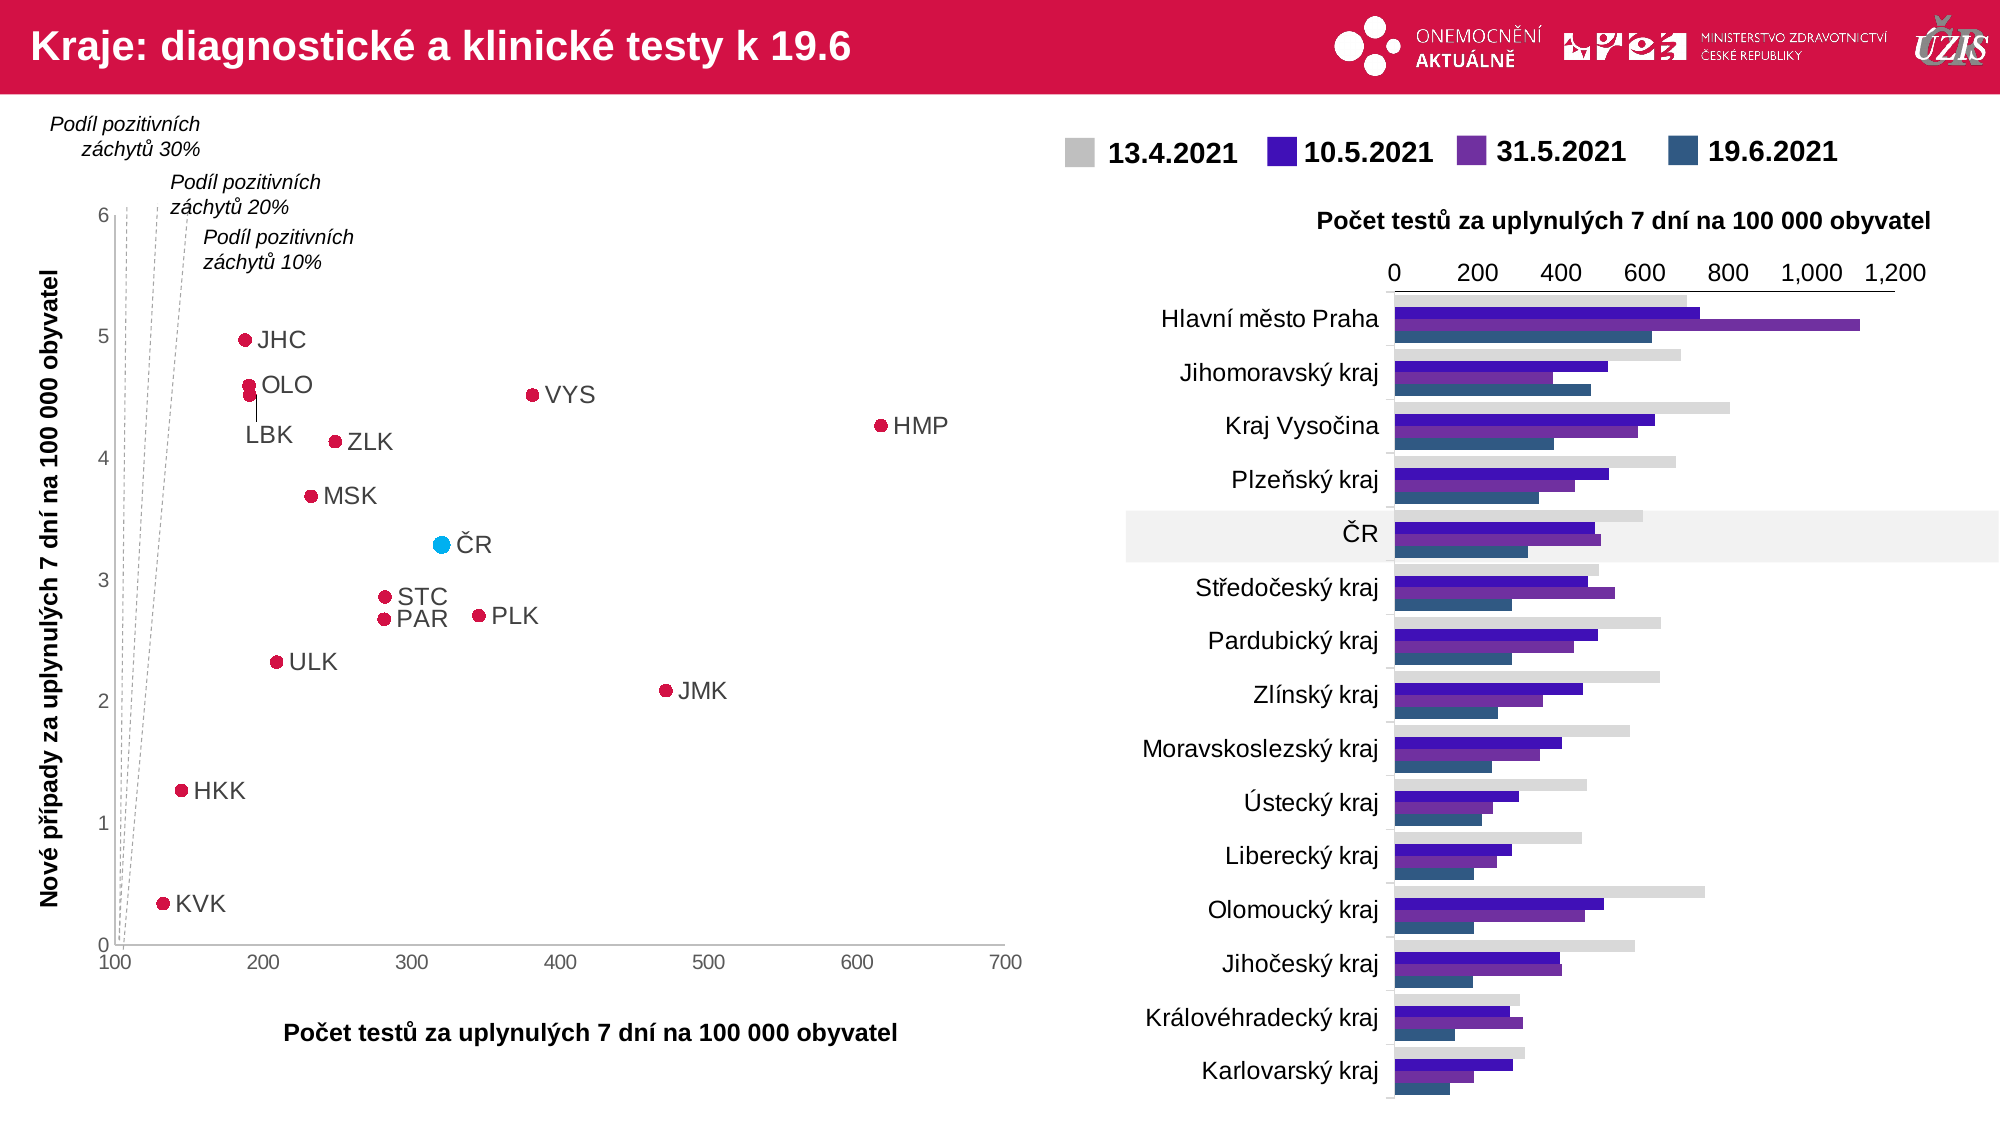

# Kraje: diagnostické a klinické testy k 19.6
Podíl pozitivních záchytů 30%
31.5.2021
19.6.2021
10.5.2021
13.4.2021

Podíl pozitivních záchytů 20%

### Chart

| Category | inc |
|---|---|
Počet testů za uplynulých 7 dní na 100 000 obyvatel
Podíl pozitivních záchytů 10%

### Chart

| Category | 13.04.2021 | 10.05.2021 | 31.05.2021 | 15.06.2021 |
|---|---|---|---|---|
| Hlavní město Praha | 699.806154519116 | 731.789160831827 | 1115.73503989262 | 617.039826707533 |
| Jihomoravský kraj | 685.502795469356 | 511.82647091549 | 379.56140871912 | 471.168140600856 |
| Kraj Vysočina | 804.359617334706 | 623.56048517054 | 583.470242821095 | 381.643385503053 |
| Plzeňský kraj | 674.234105586583 | 512.993176446304 | 432.457308376237 | 345.153720300283 |
| ČR | 595.564643142909 | 479.537183404214 | 494.142234509278 | 320.4327655 |
| Středočeský kraj | 489.843683498605 | 463.448777071767 | 527.755066713304 | 282.332508581921 |
| Pardubický kraj | 638.416695992778 | 487.705984056795 | 429.755037715929 | 281.721927261043 |
| Zlínský kraj | 635.386877519957 | 451.631475611038 | 354.582421882406 | 248.569690011876 |
| Moravskoslezský kraj | 563.364223353794 | 400.558669521492 | 348.749281123777 | 232.471576095248 |
| Ústecký kraj | 461.564447664882 | 299.019343846541 | 235.984156748314 | 208.934105585774 |
| Liberecký kraj | 449.515905947441 | 282.04919588859 | 245.211039694808 | 190.970809716233 |
| Olomoucký kraj | 744.779722198432 | 501.013446001884 | 455.495605228683 | 190.159899258075 |
| Jihočeský kraj | 575.867336077482 | 397.326707595823 | 401.832954963942 | 188.019286738735 |
| Královéhradecký kraj | 300.288851004805 | 275.416074349631 | 307.006316232845 | 145.78715075989 |
| Karlovarský kraj | 313.319309538339 | 284.68076546737 | 189.218951897474 | 132.623733852463 |
Nové případy za uplynulých 7 dní na 100 000 obyvatel
Počet testů za uplynulých 7 dní na 100 000 obyvatel